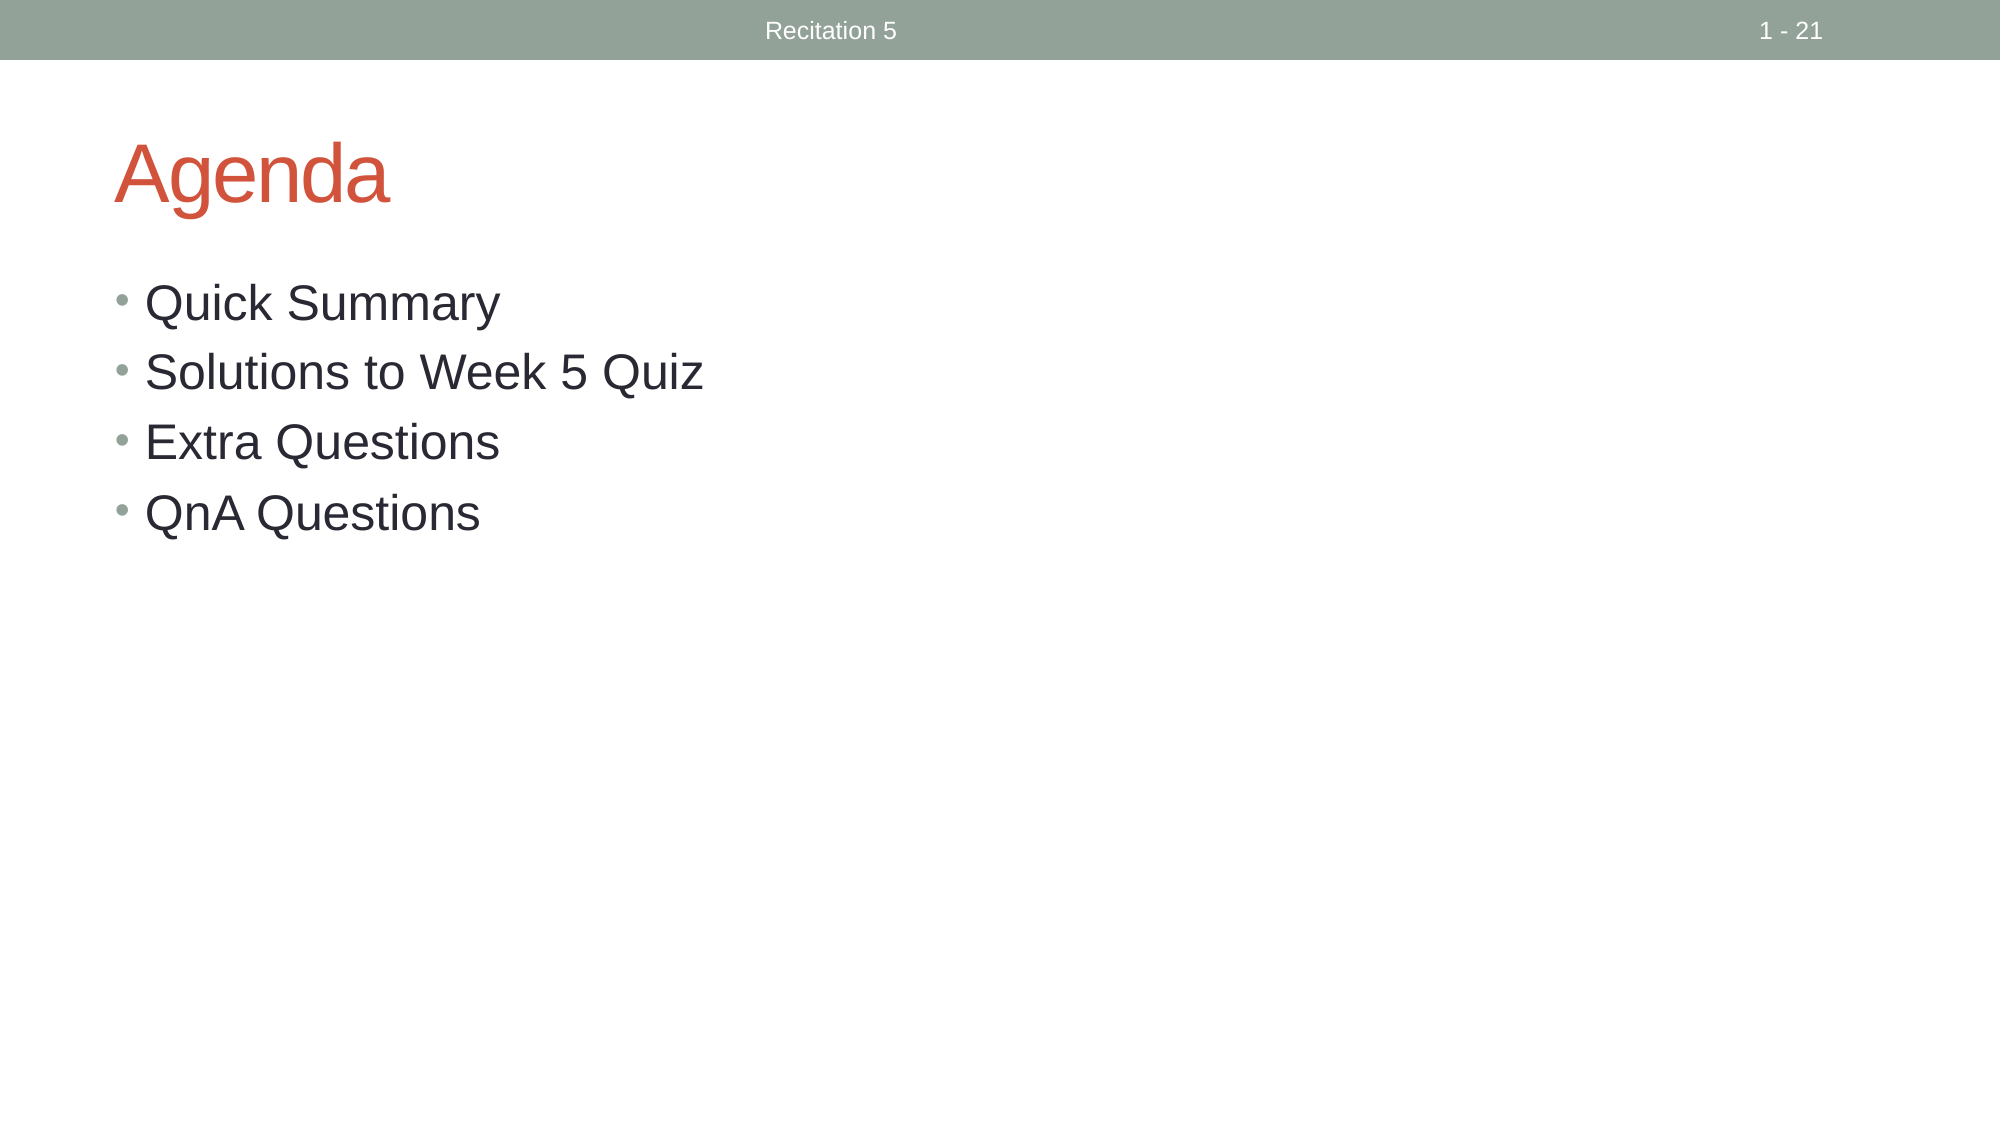

Recitation 5
1 - 21
# Agenda
Quick Summary
Solutions to Week 5 Quiz
Extra Questions
QnA Questions